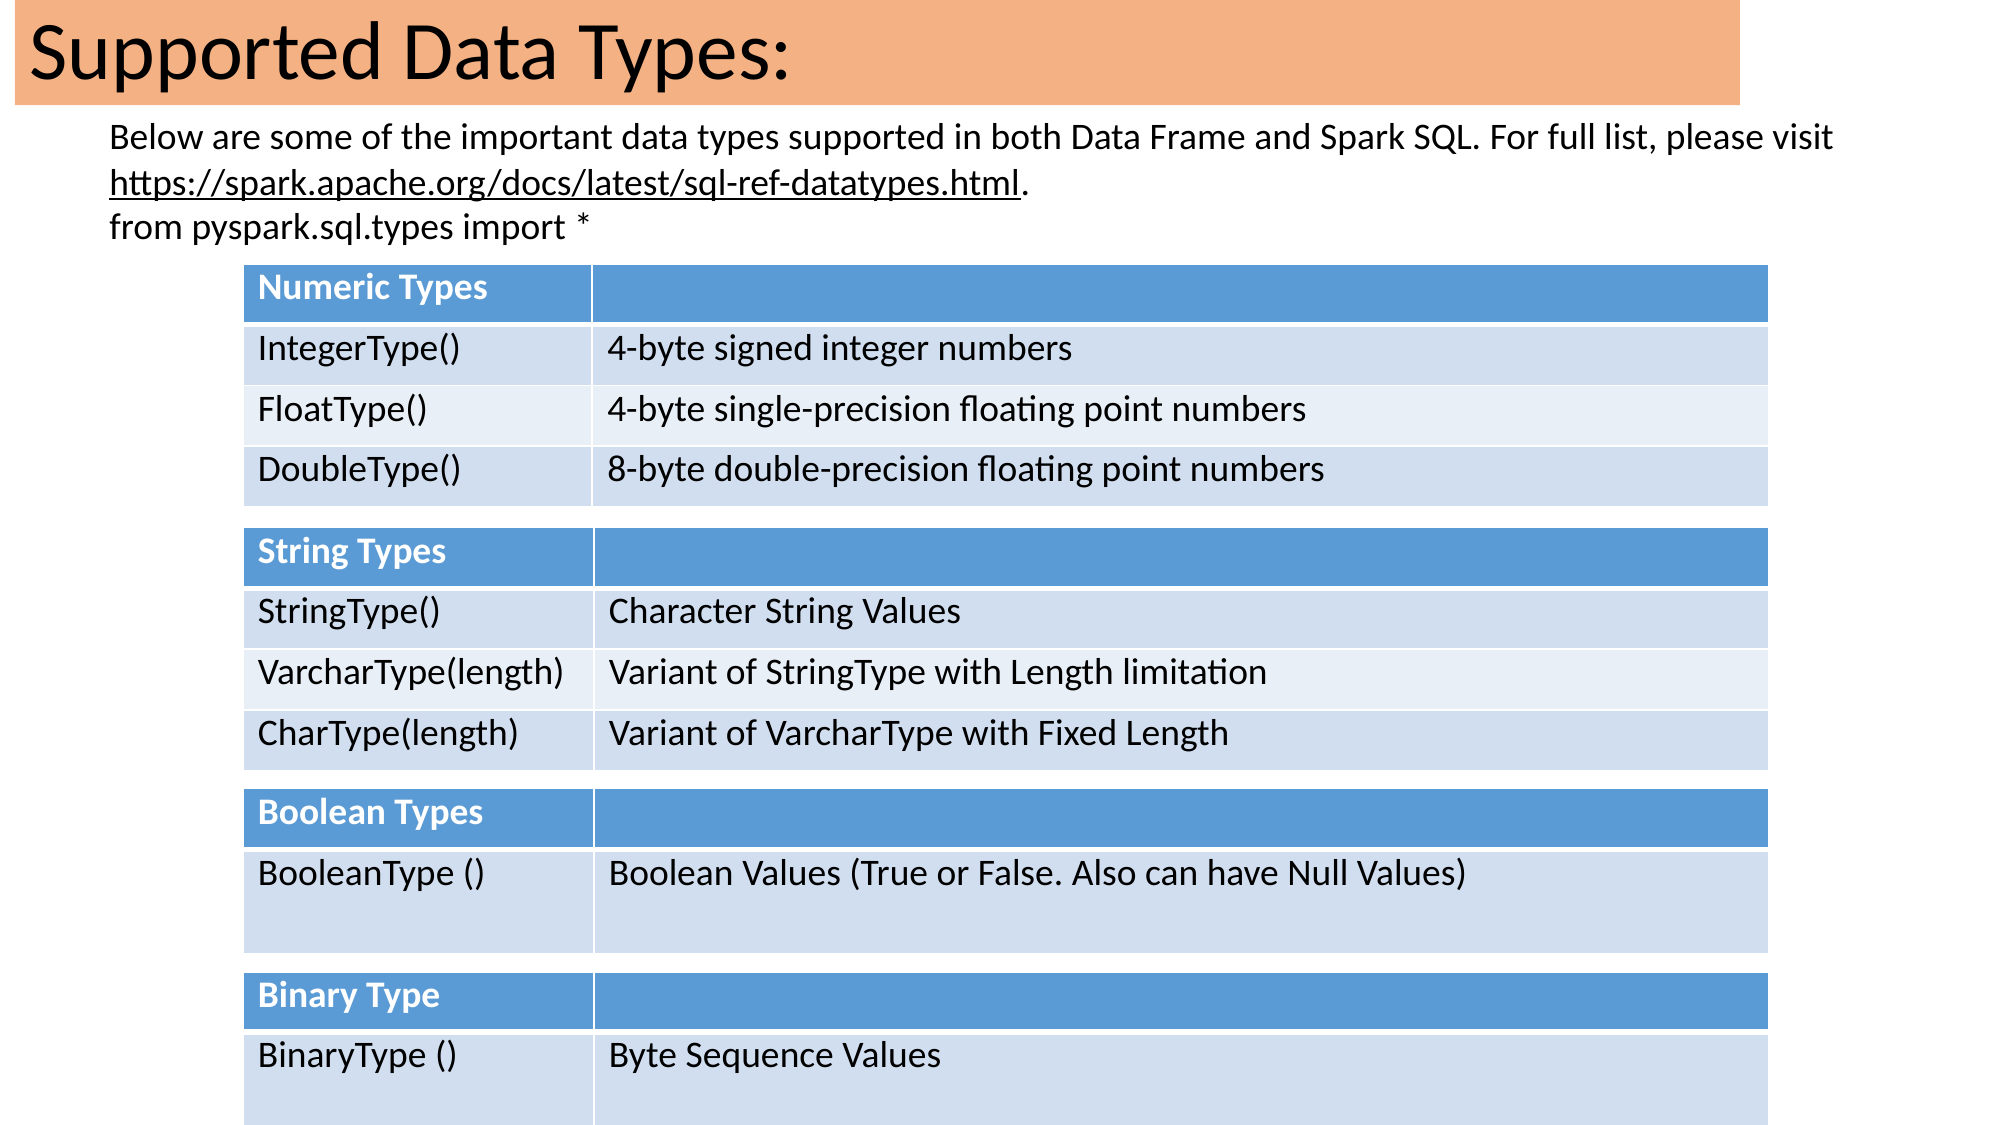

# Supported Data Types:
Below are some of the important data types supported in both Data Frame and Spark SQL. For full list, please visit
https://spark.apache.org/docs/latest/sql-ref-datatypes.html.
from pyspark.sql.types import *
| Numeric Types |  |
| --- | --- |
| IntegerType() | 4-byte signed integer numbers |
| FloatType() | 4-byte single-precision floating point numbers |
| DoubleType() | 8-byte double-precision floating point numbers |
| String Types |  |
| --- | --- |
| StringType() | Character String Values |
| VarcharType(length) | Variant of StringType with Length limitation |
| CharType(length) | Variant of VarcharType with Fixed Length |
| Boolean Types |  |
| --- | --- |
| BooleanType () | Boolean Values (True or False. Also can have Null Values) |
| Binary Type |  |
| --- | --- |
| BinaryType () | Byte Sequence Values |